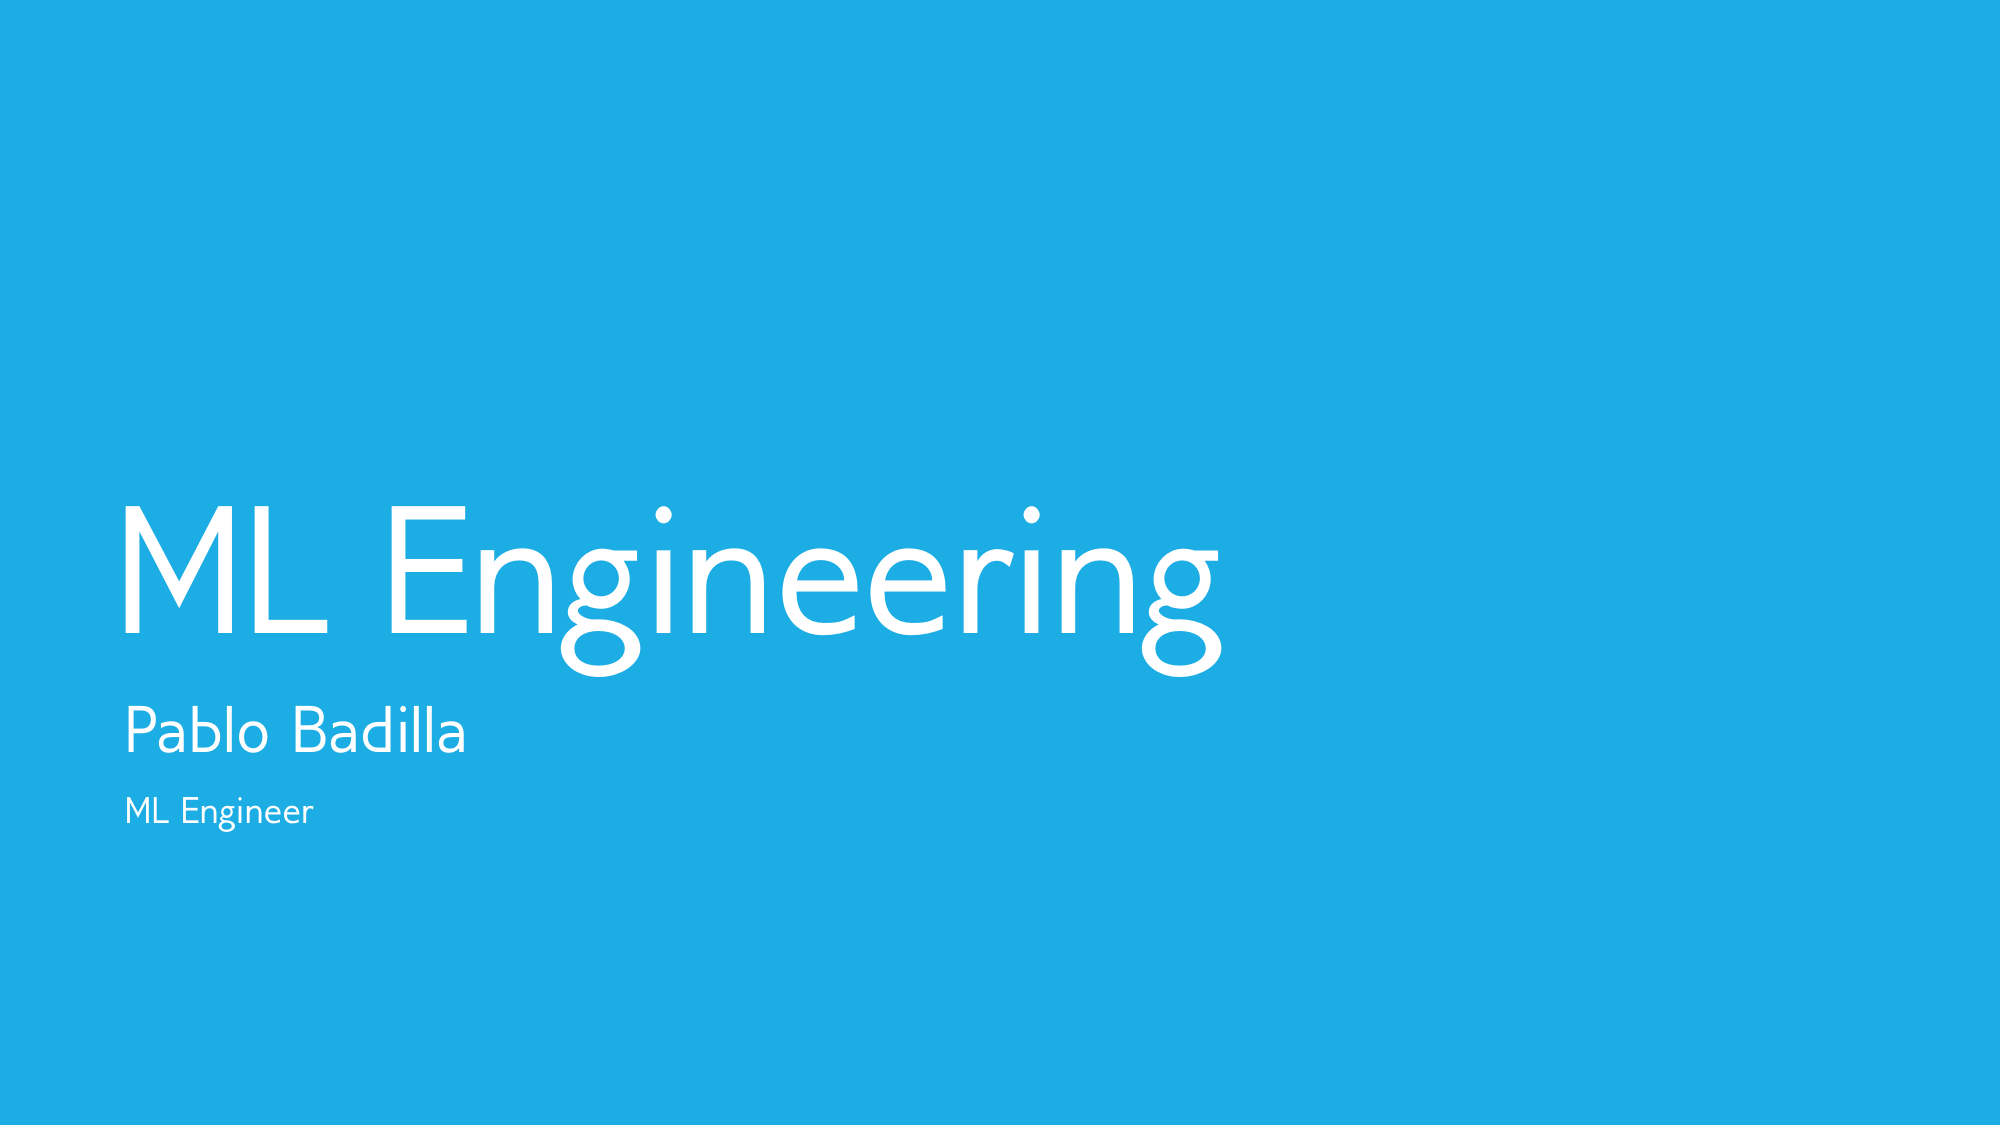

# ML Engineering
Pablo Badilla
ML Engineer